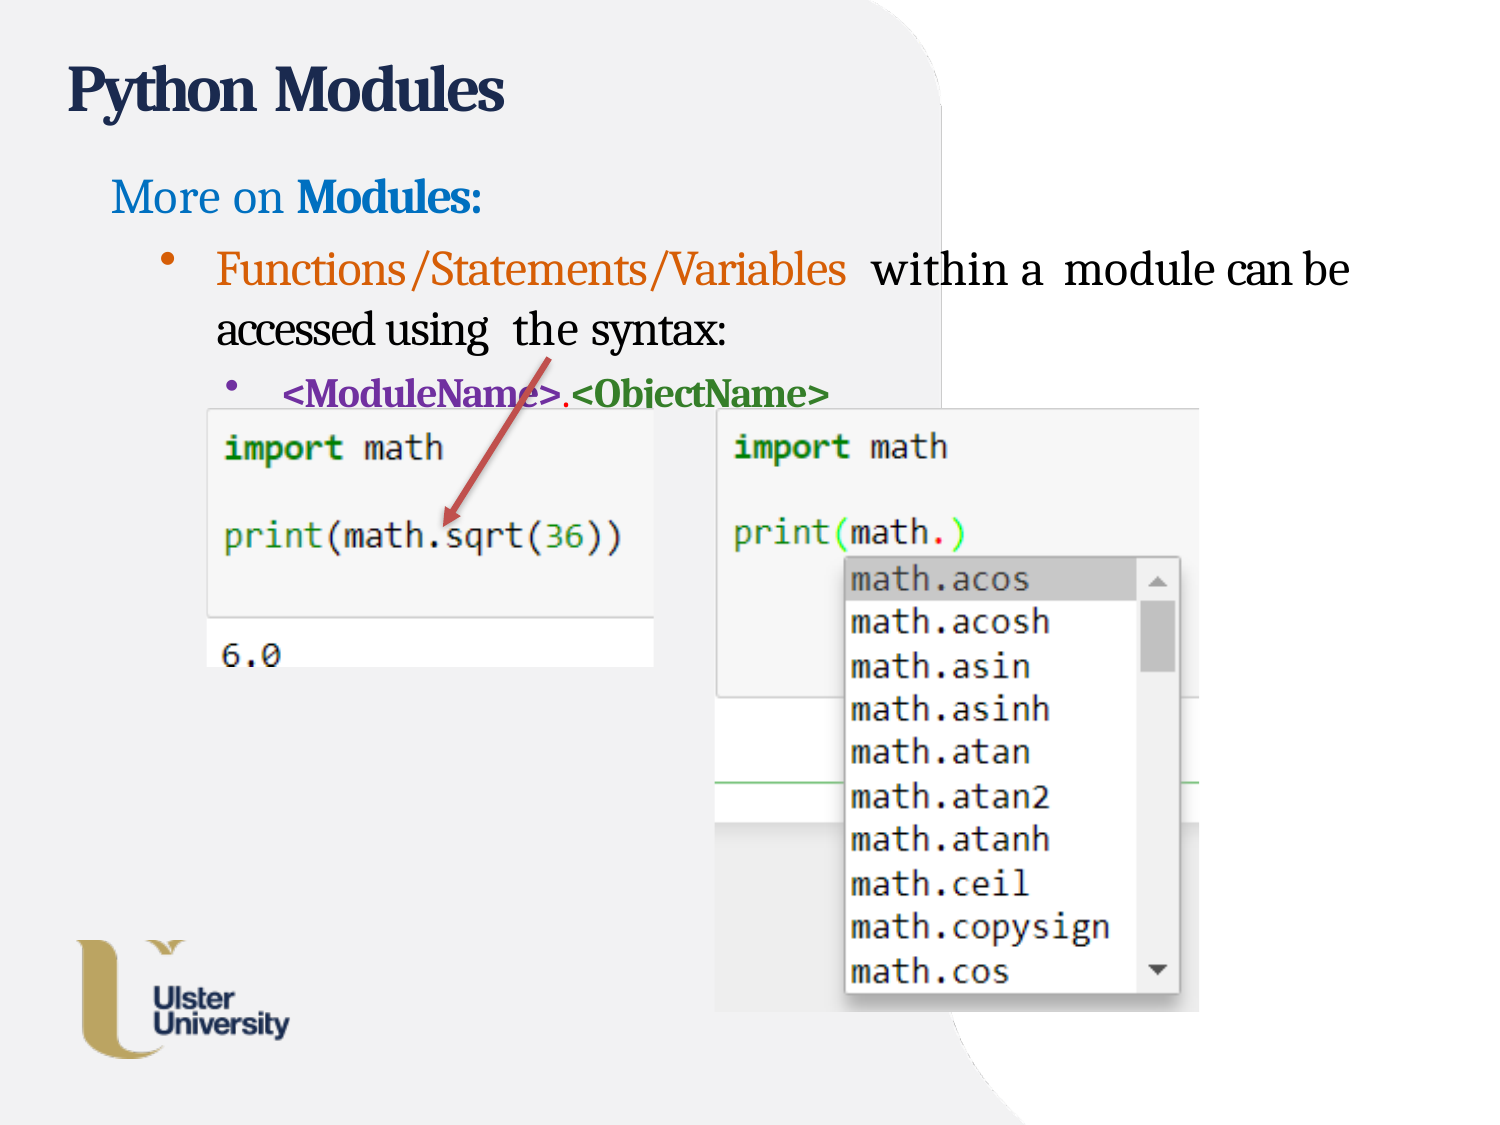

# Python Modules
More on Modules:
Functions/Statements/Variables  within a  module can be  accessed using  the syntax:
<ModuleName>.<ObjectName>